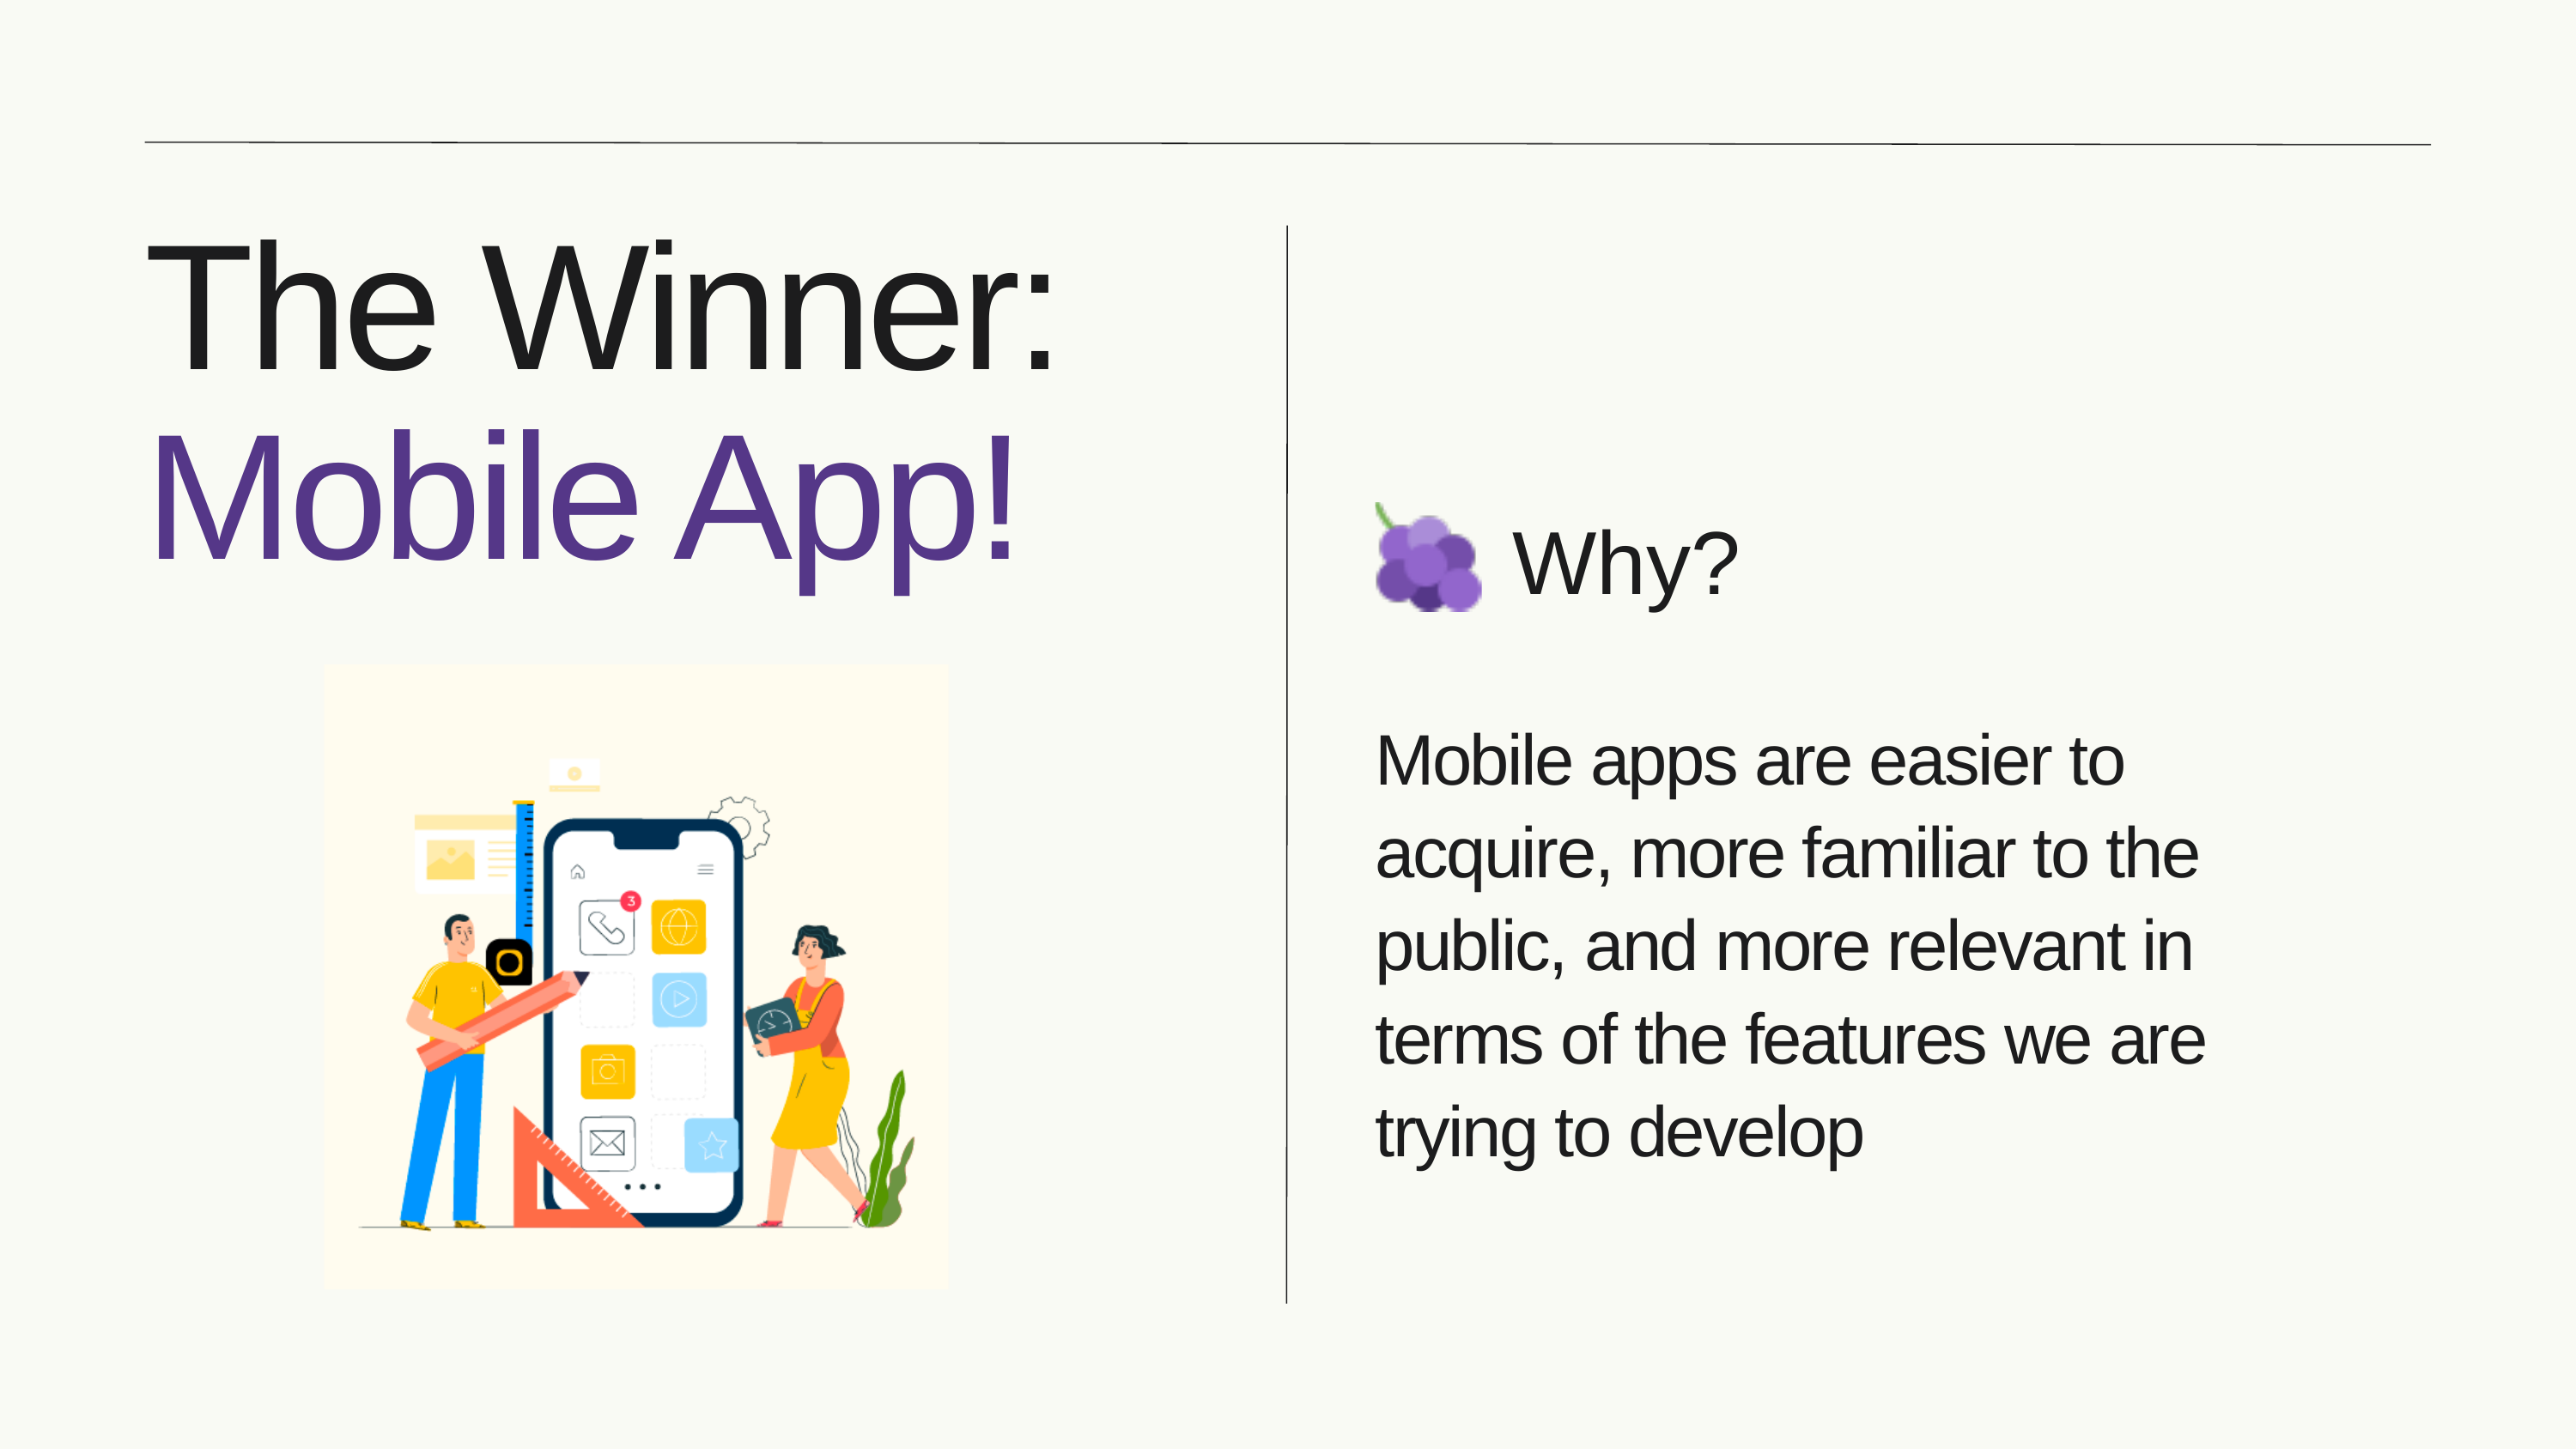

The Winner: Mobile App!

Why?

Mobile apps are easier to acquire, more familiar to the public, and more relevant in terms of the features we are trying to develop